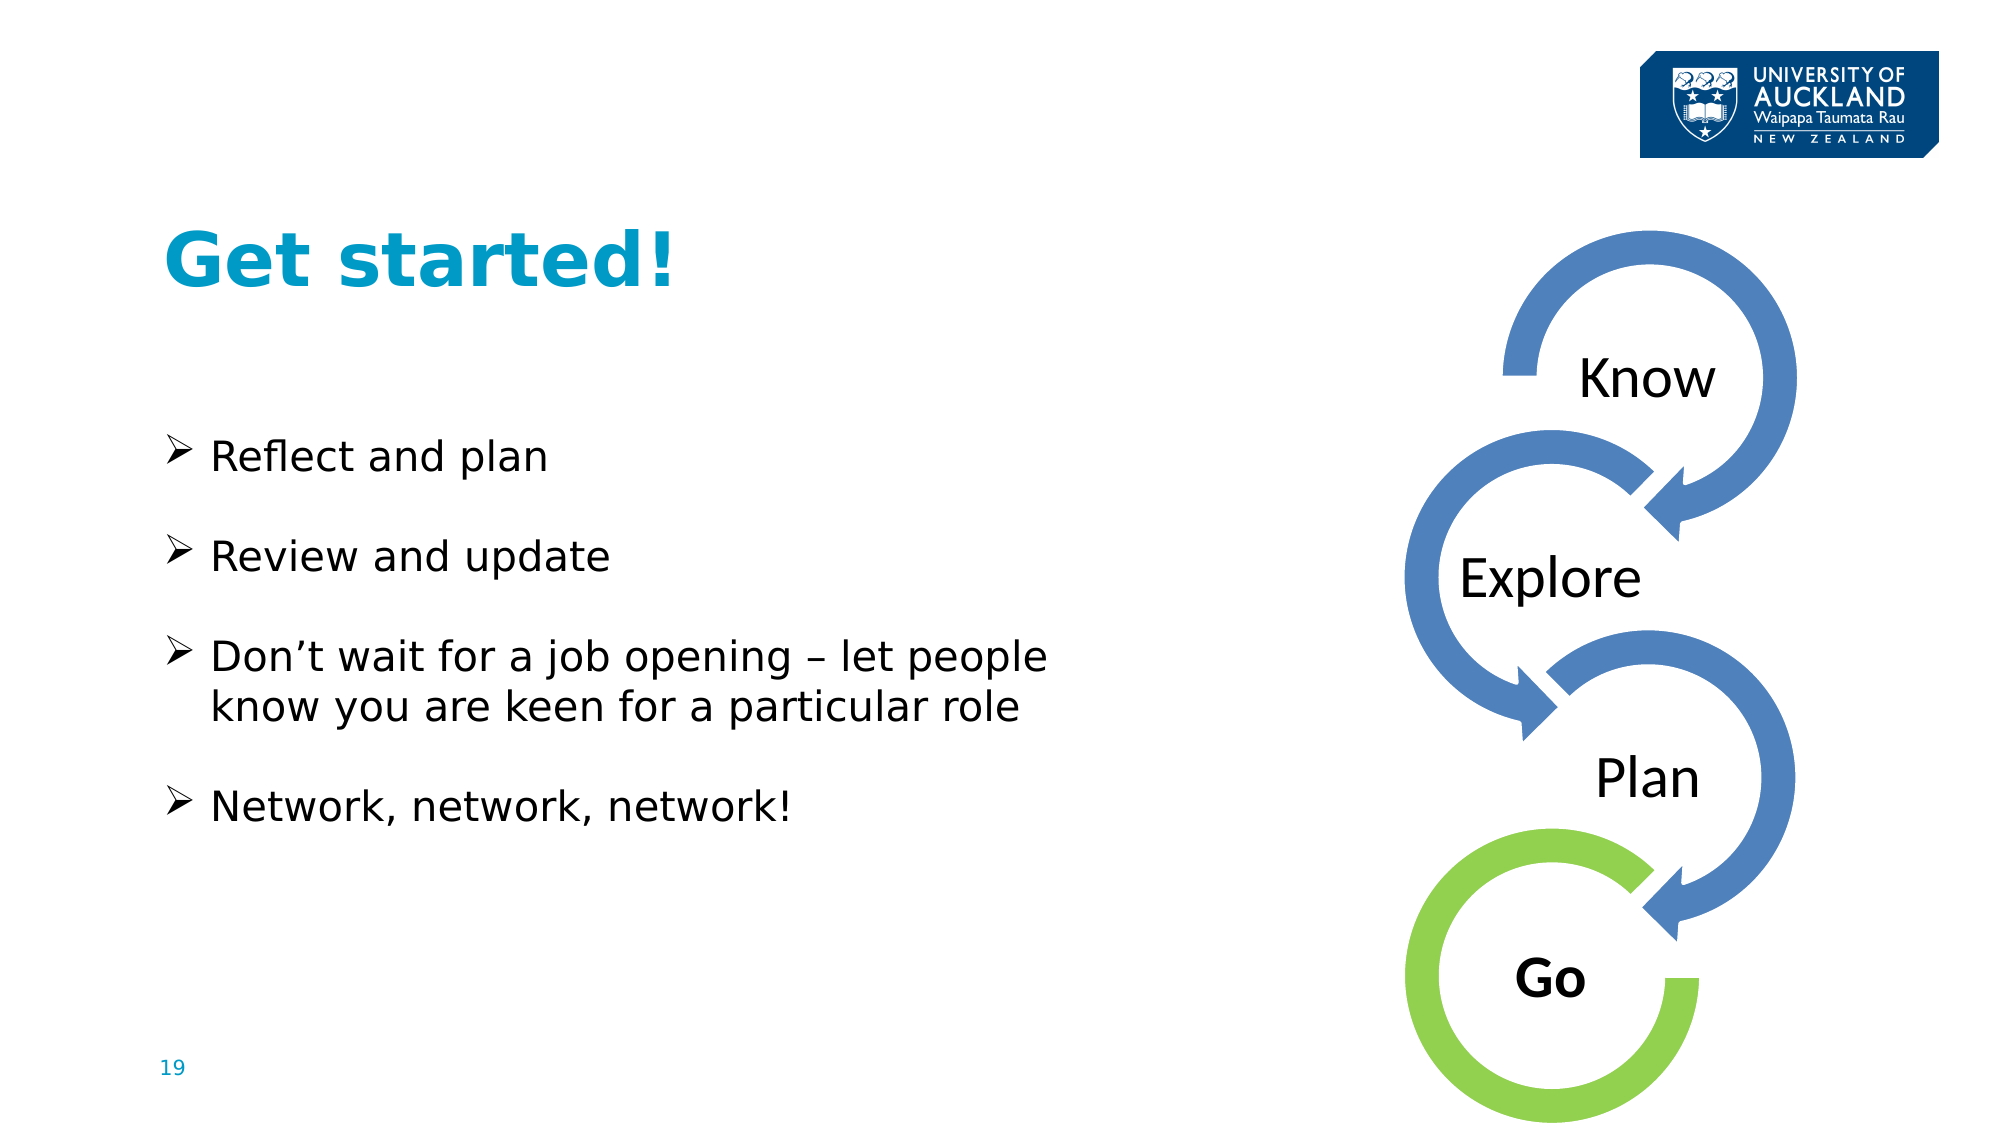

Know
Explore
Plan
Go
# Get started!

Reflect and plan

Review and update

Don’t wait for a job opening – let people know you are keen for a particular role

Network, network, network!
19